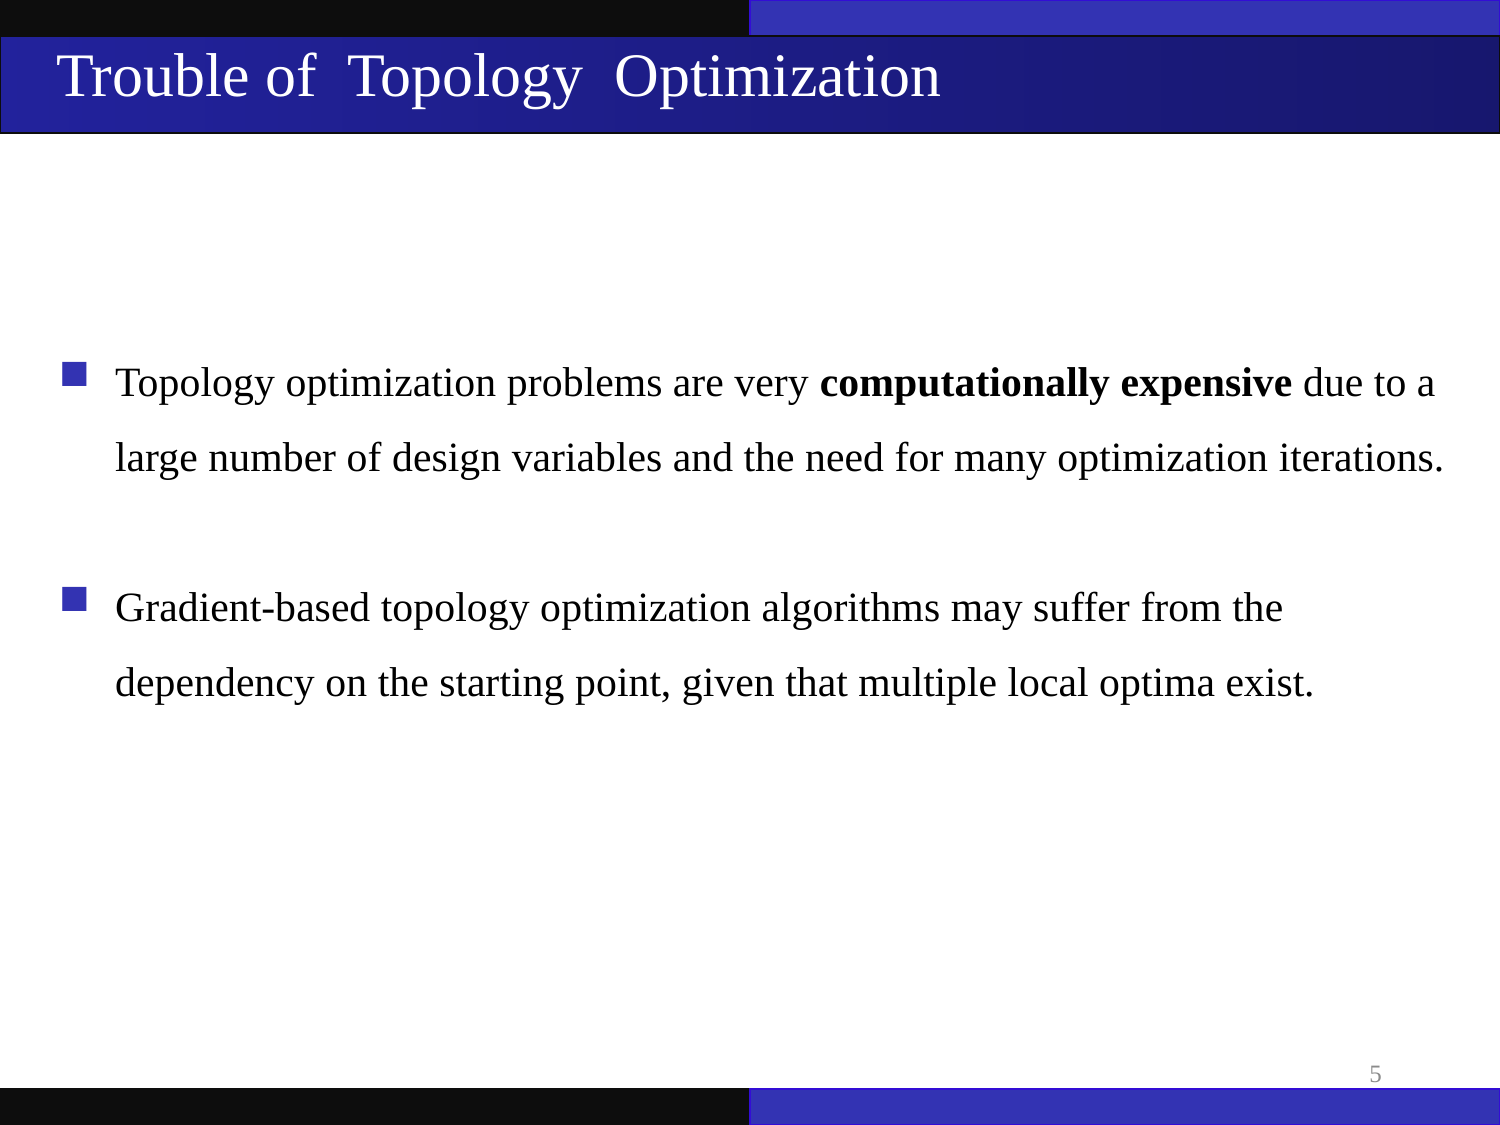

Trouble of  Topology  Optimization
Topology optimization problems are very computationally expensive due to a large number of design variables and the need for many optimization iterations.

Gradient-based topology optimization algorithms may suffer from the dependency on the starting point, given that multiple local optima exist.
5